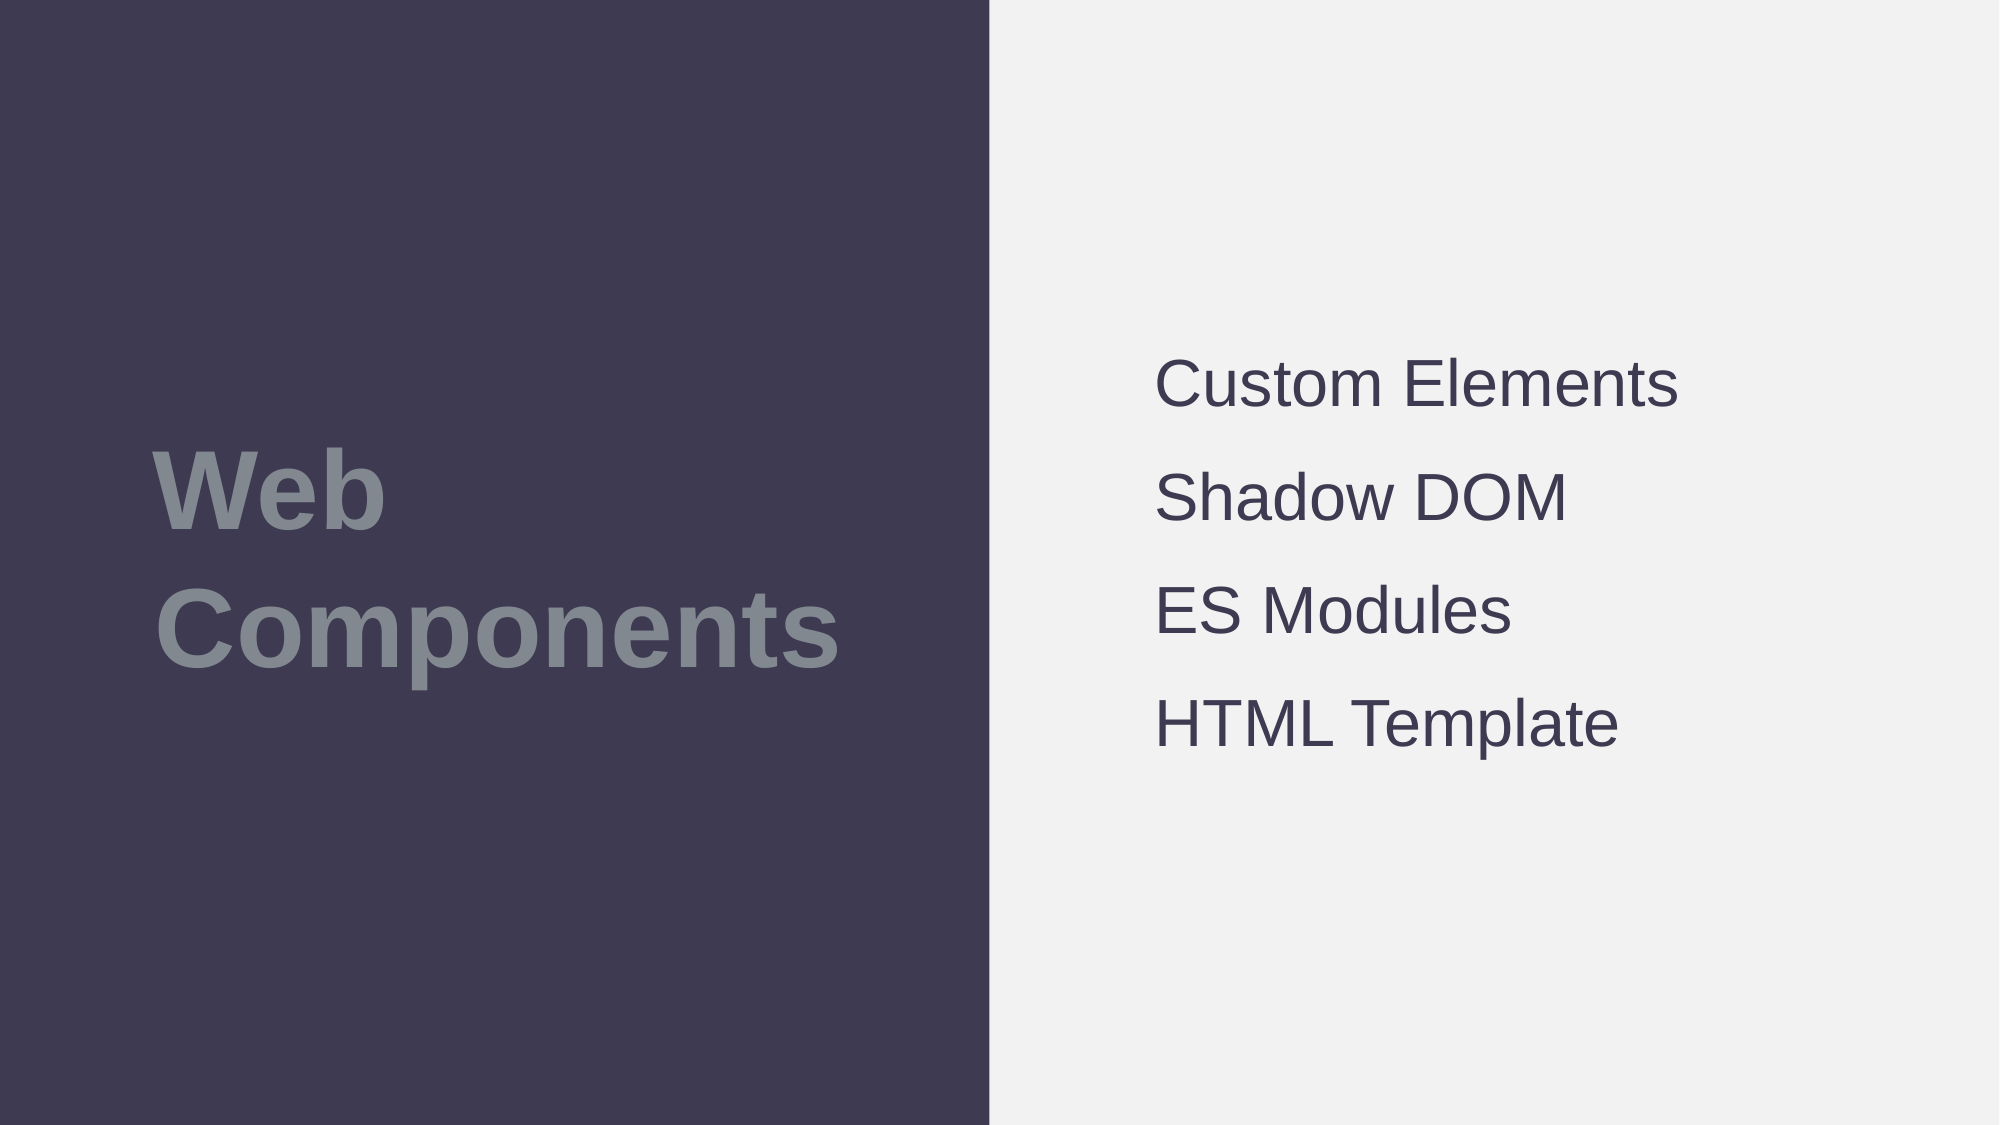

Custom Elements
Shadow DOM
ES Modules
HTML Template
Web
Components